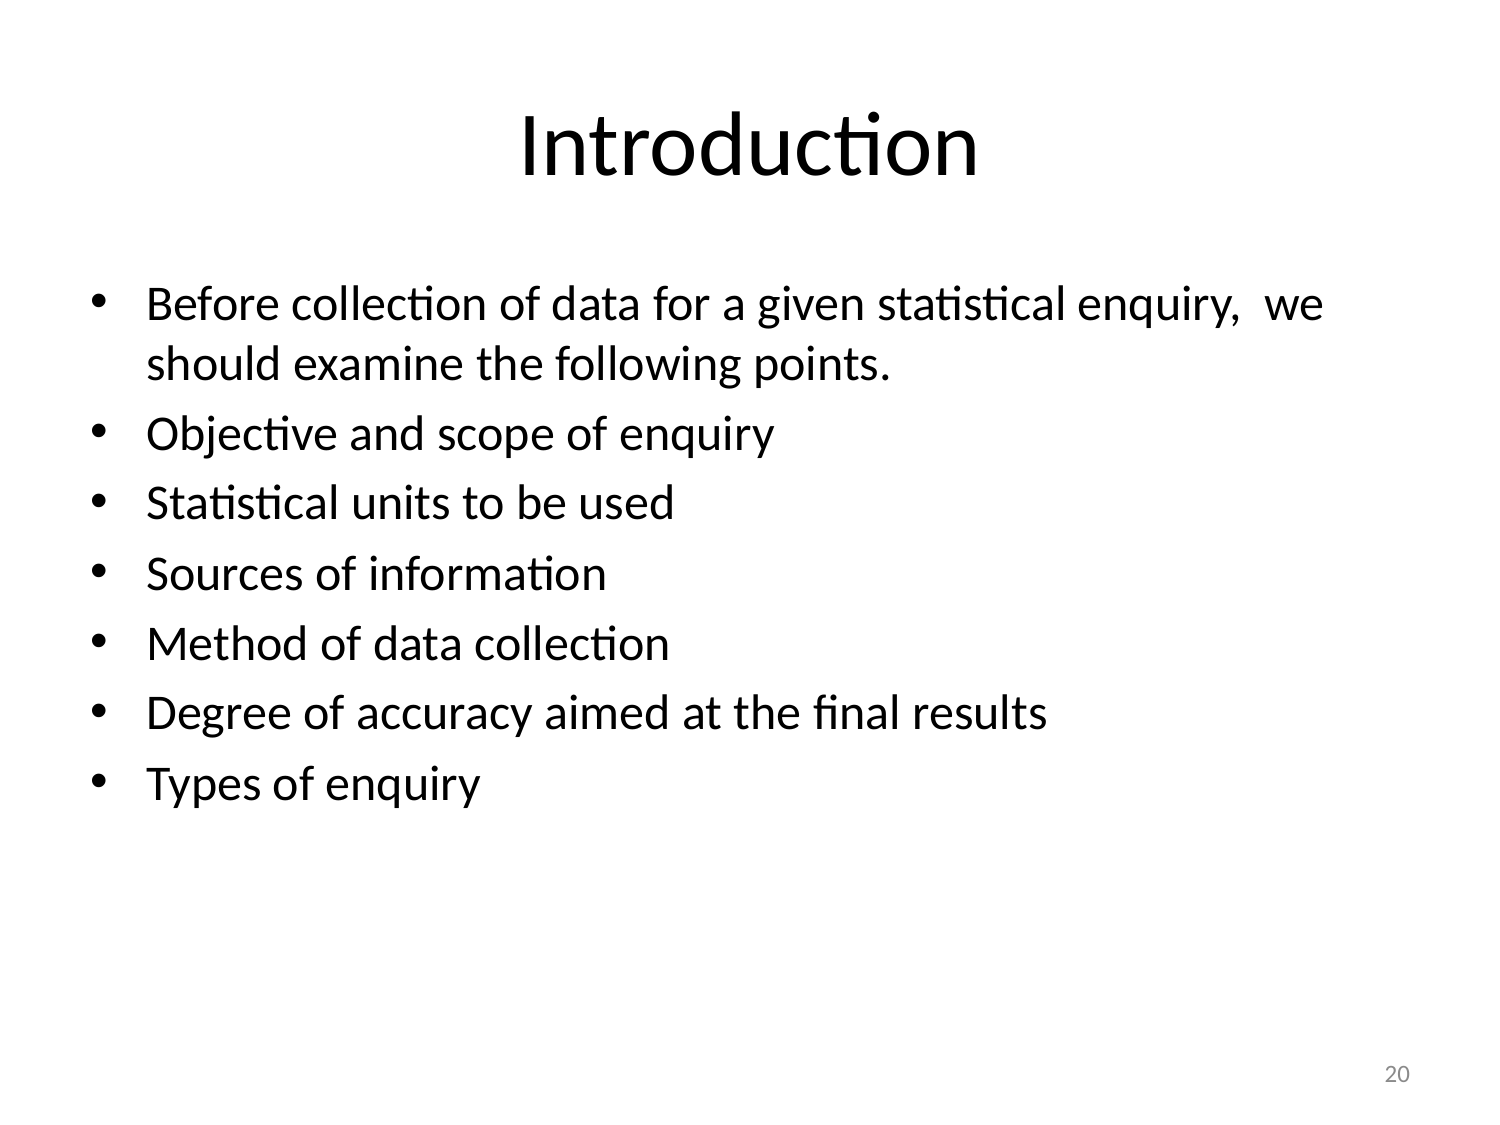

# Introduction
Before collection of data for a given statistical enquiry,  we should examine the following points.
Objective and scope of enquiry
Statistical units to be used
Sources of information
Method of data collection
Degree of accuracy aimed at the final results
Types of enquiry

20